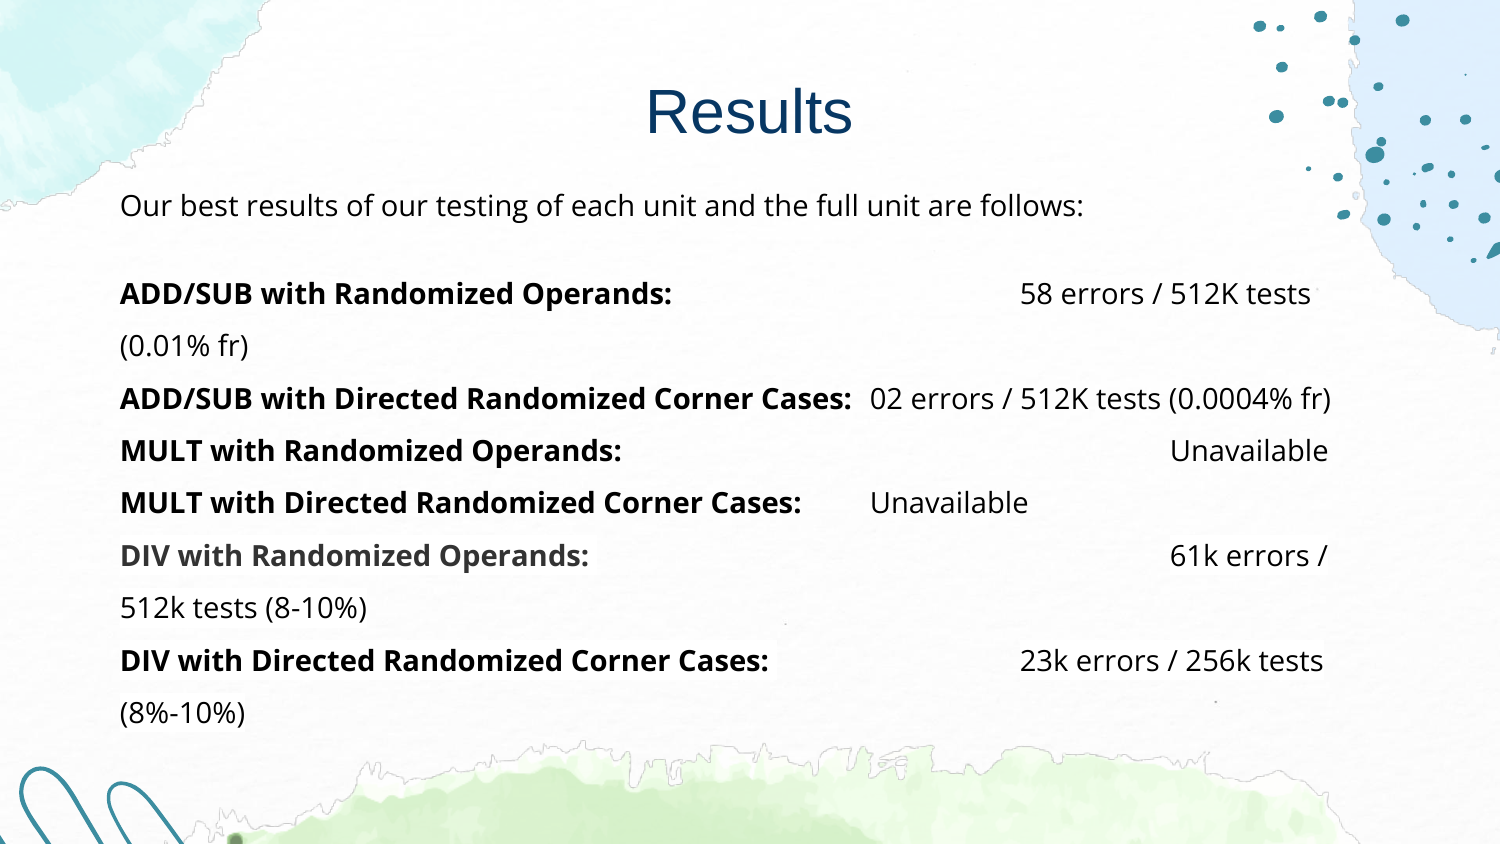

# Results
Our best results of our testing of each unit and the full unit are follows:

ADD/SUB with Randomized Operands:			58 errors / 512K tests (0.01% fr)
ADD/SUB with Directed Randomized Corner Cases: 	02 errors / 512K tests (0.0004% fr)
MULT with Randomized Operands: 				Unavailable
MULT with Directed Randomized Corner Cases: 	Unavailable
DIV with Randomized Operands: 				61k errors / 512k tests (8-10%)
DIV with Directed Randomized Corner Cases: 		23k errors / 256k tests (8%-10%)